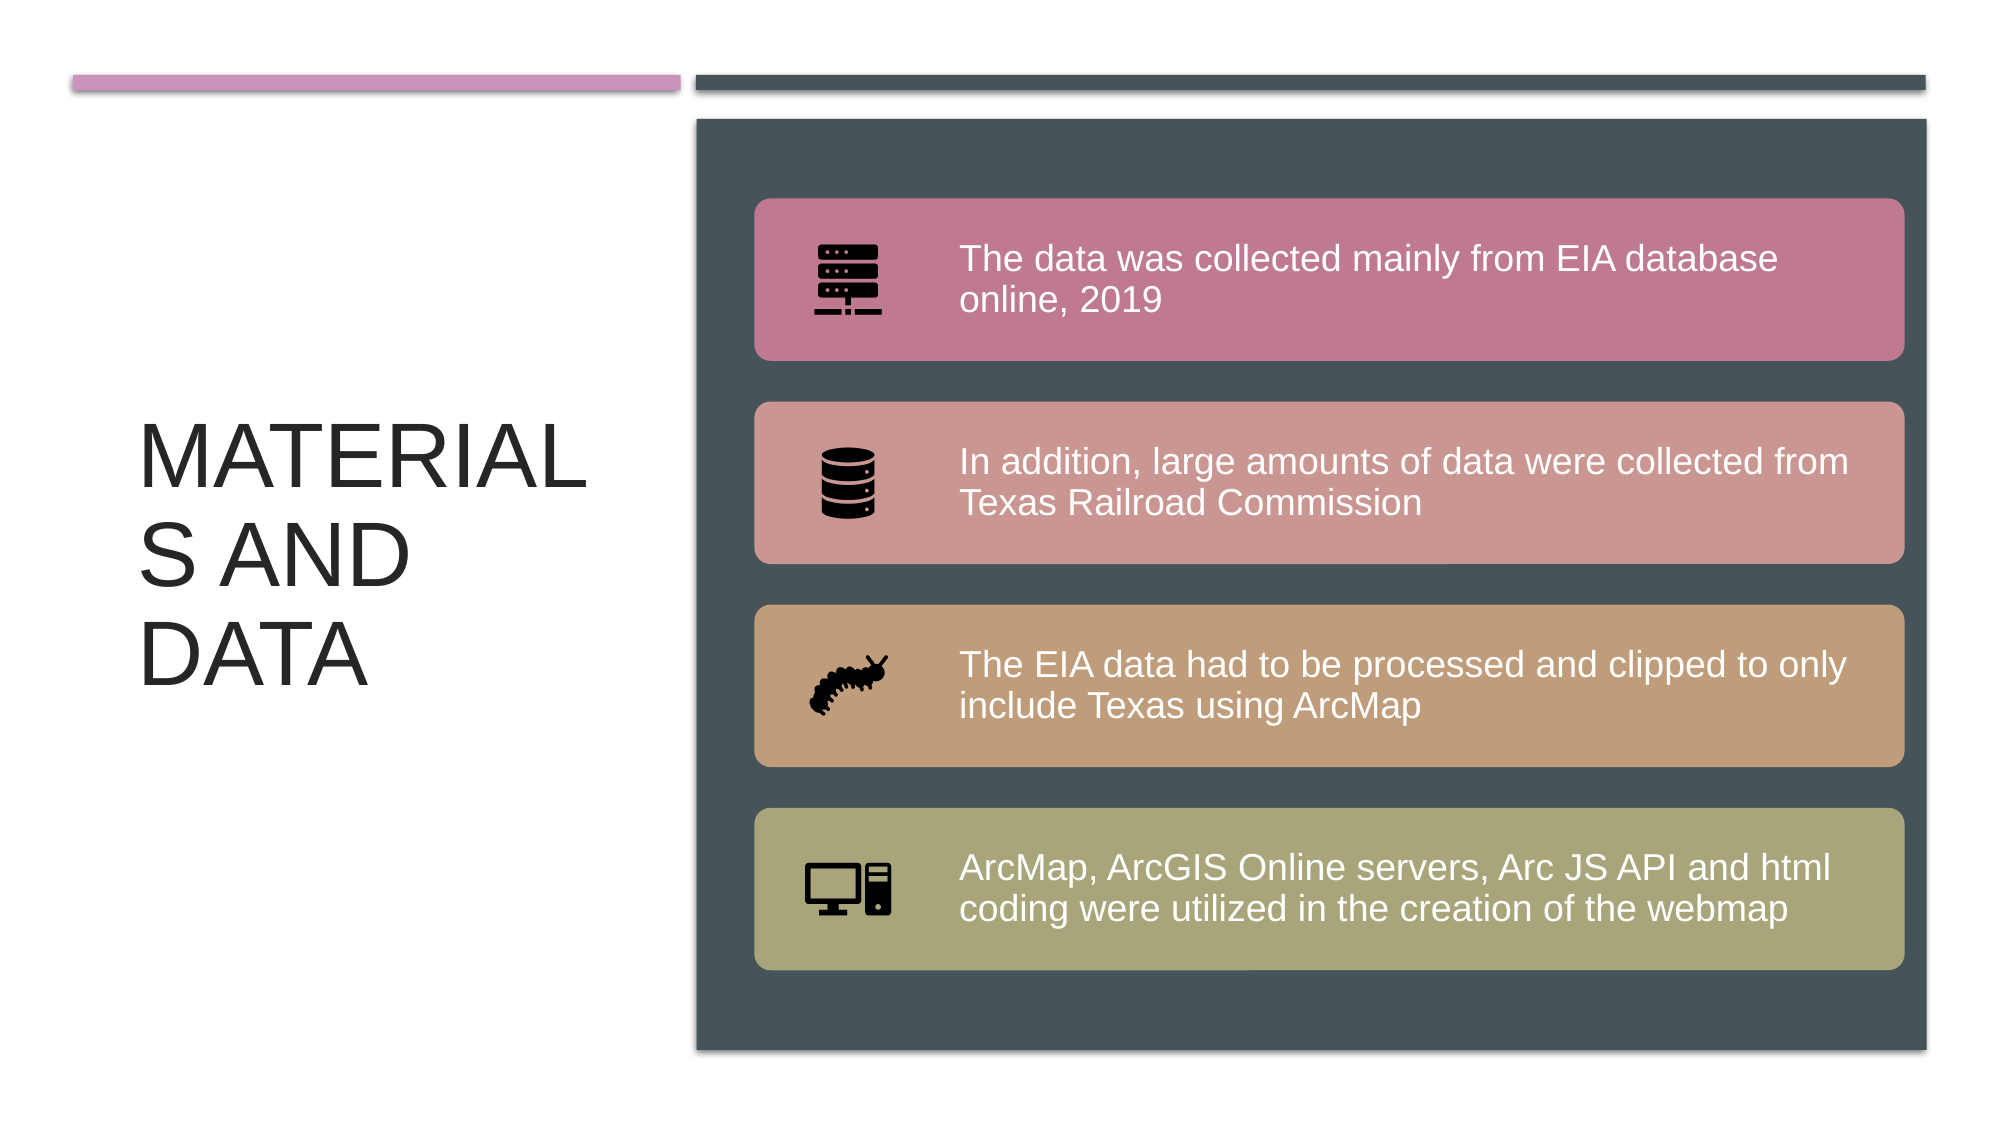

# Materials and data
The data was collected mainly from EIA database online, 2019
In addition, large amounts of data were collected from Texas Railroad Commission
The EIA data had to be processed and clipped to only include Texas using ArcMap
ArcMap, ArcGIS Online servers, Arc JS API and html coding were utilized in the creation of the webmap